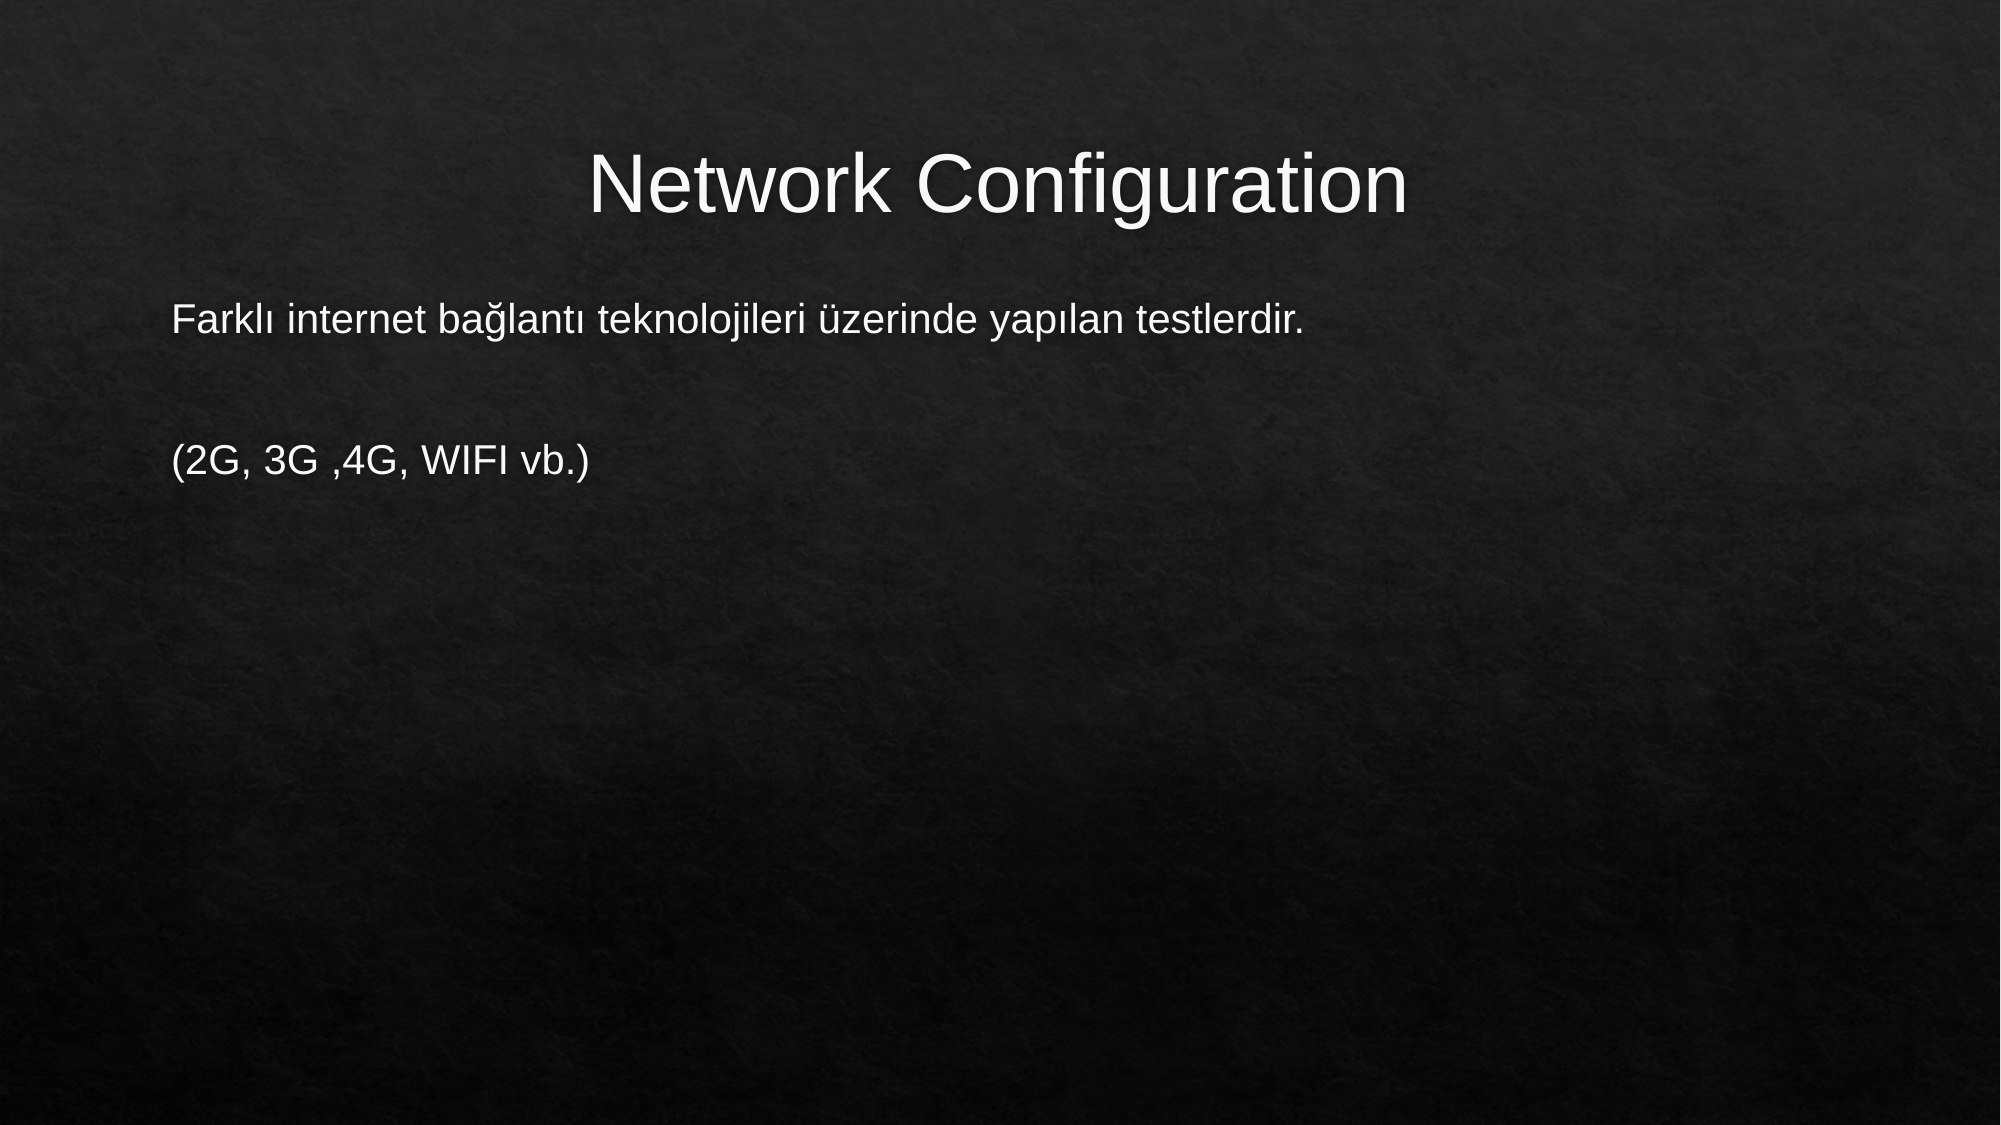

# Network Configuration
Farklı internet bağlantı teknolojileri üzerinde yapılan testlerdir.

(2G, 3G ,4G, WIFI vb.)